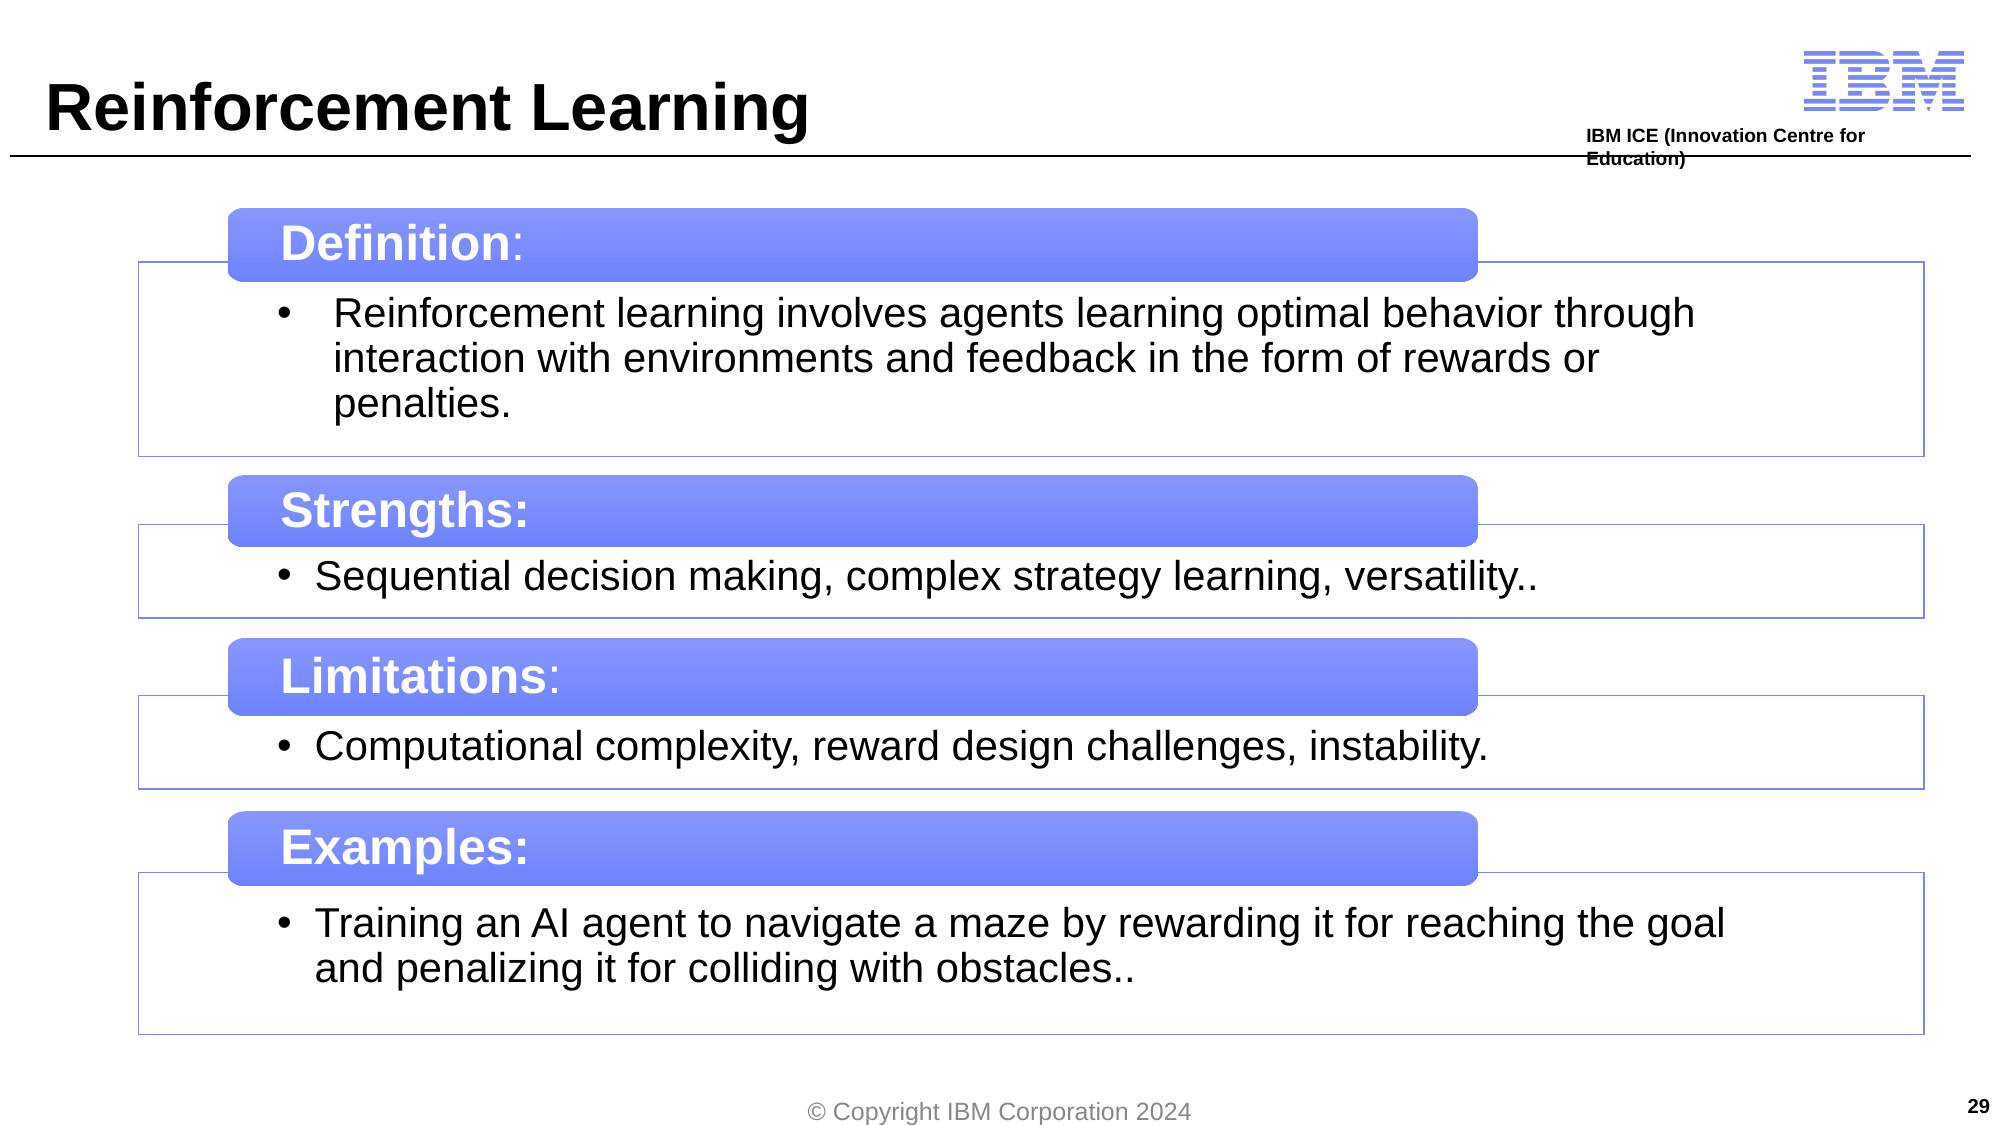

# Reinforcement Learning
Definition:
Reinforcement learning involves agents learning optimal behavior through interaction with environments and feedback in the form of rewards or penalties.
Strengths:
Sequential decision making, complex strategy learning, versatility..
Limitations:
Computational complexity, reward design challenges, instability.

Examples:
Training an AI agent to navigate a maze by rewarding it for reaching the goal and penalizing it for colliding with obstacles..
29
© Copyright IBM Corporation 2024